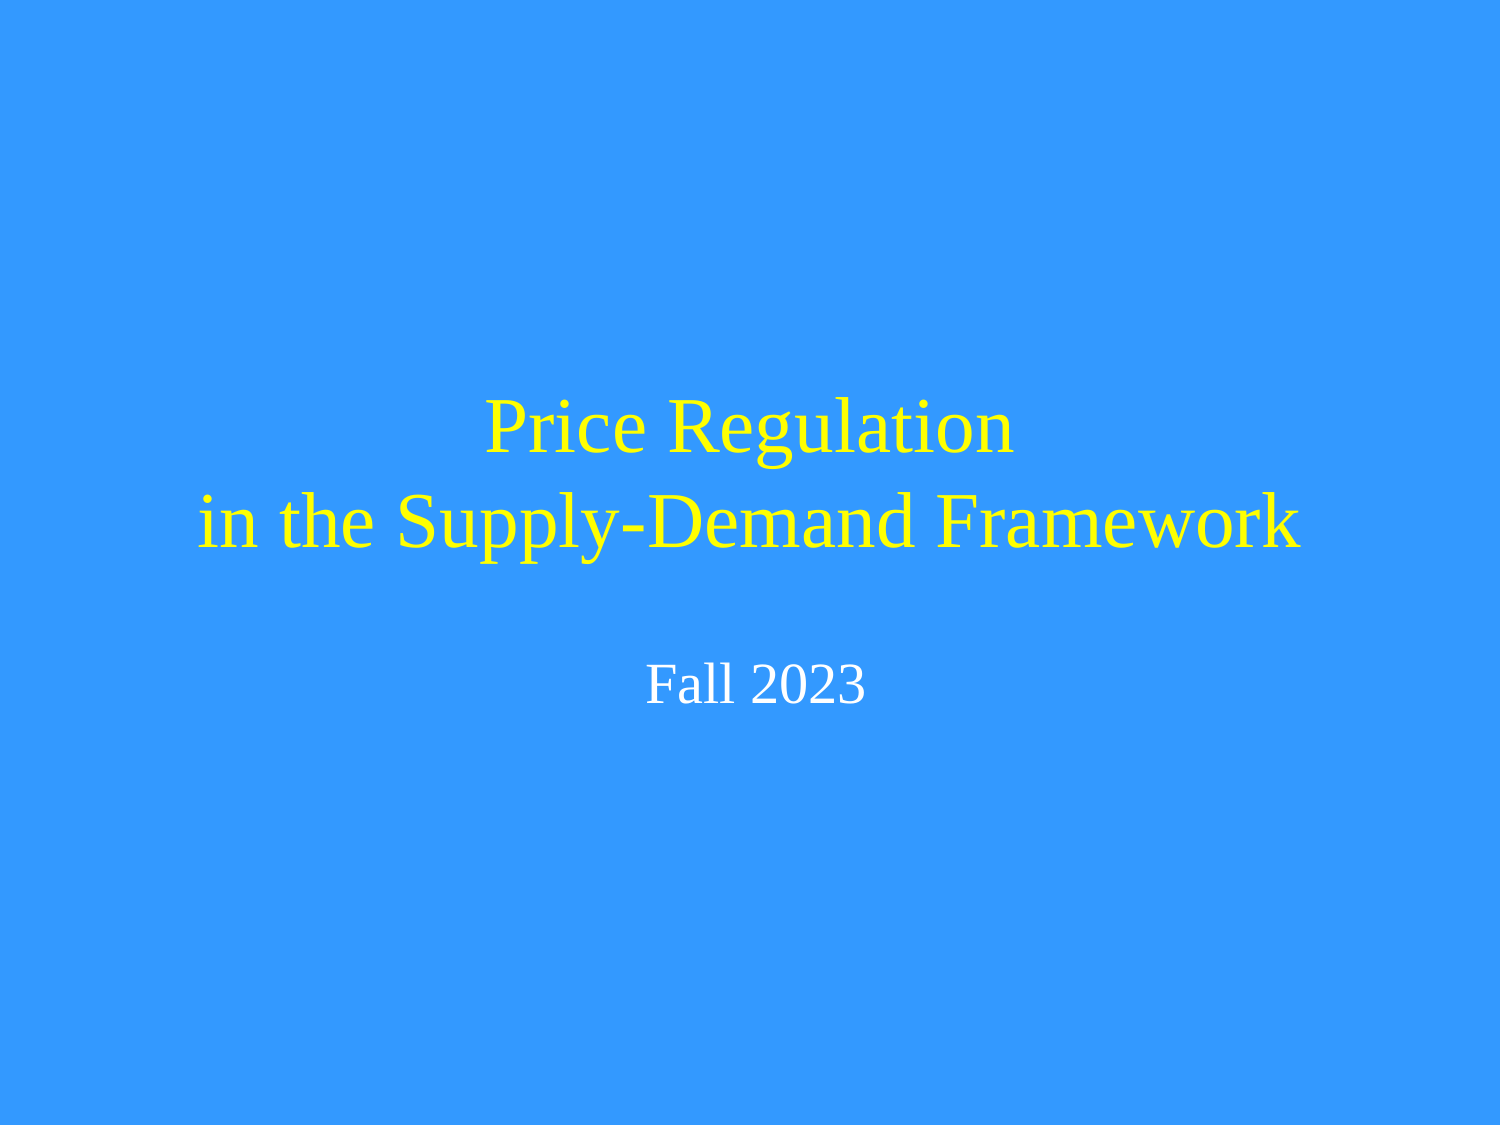

Price Regulation
in the Supply-Demand Framework
Fall 2023